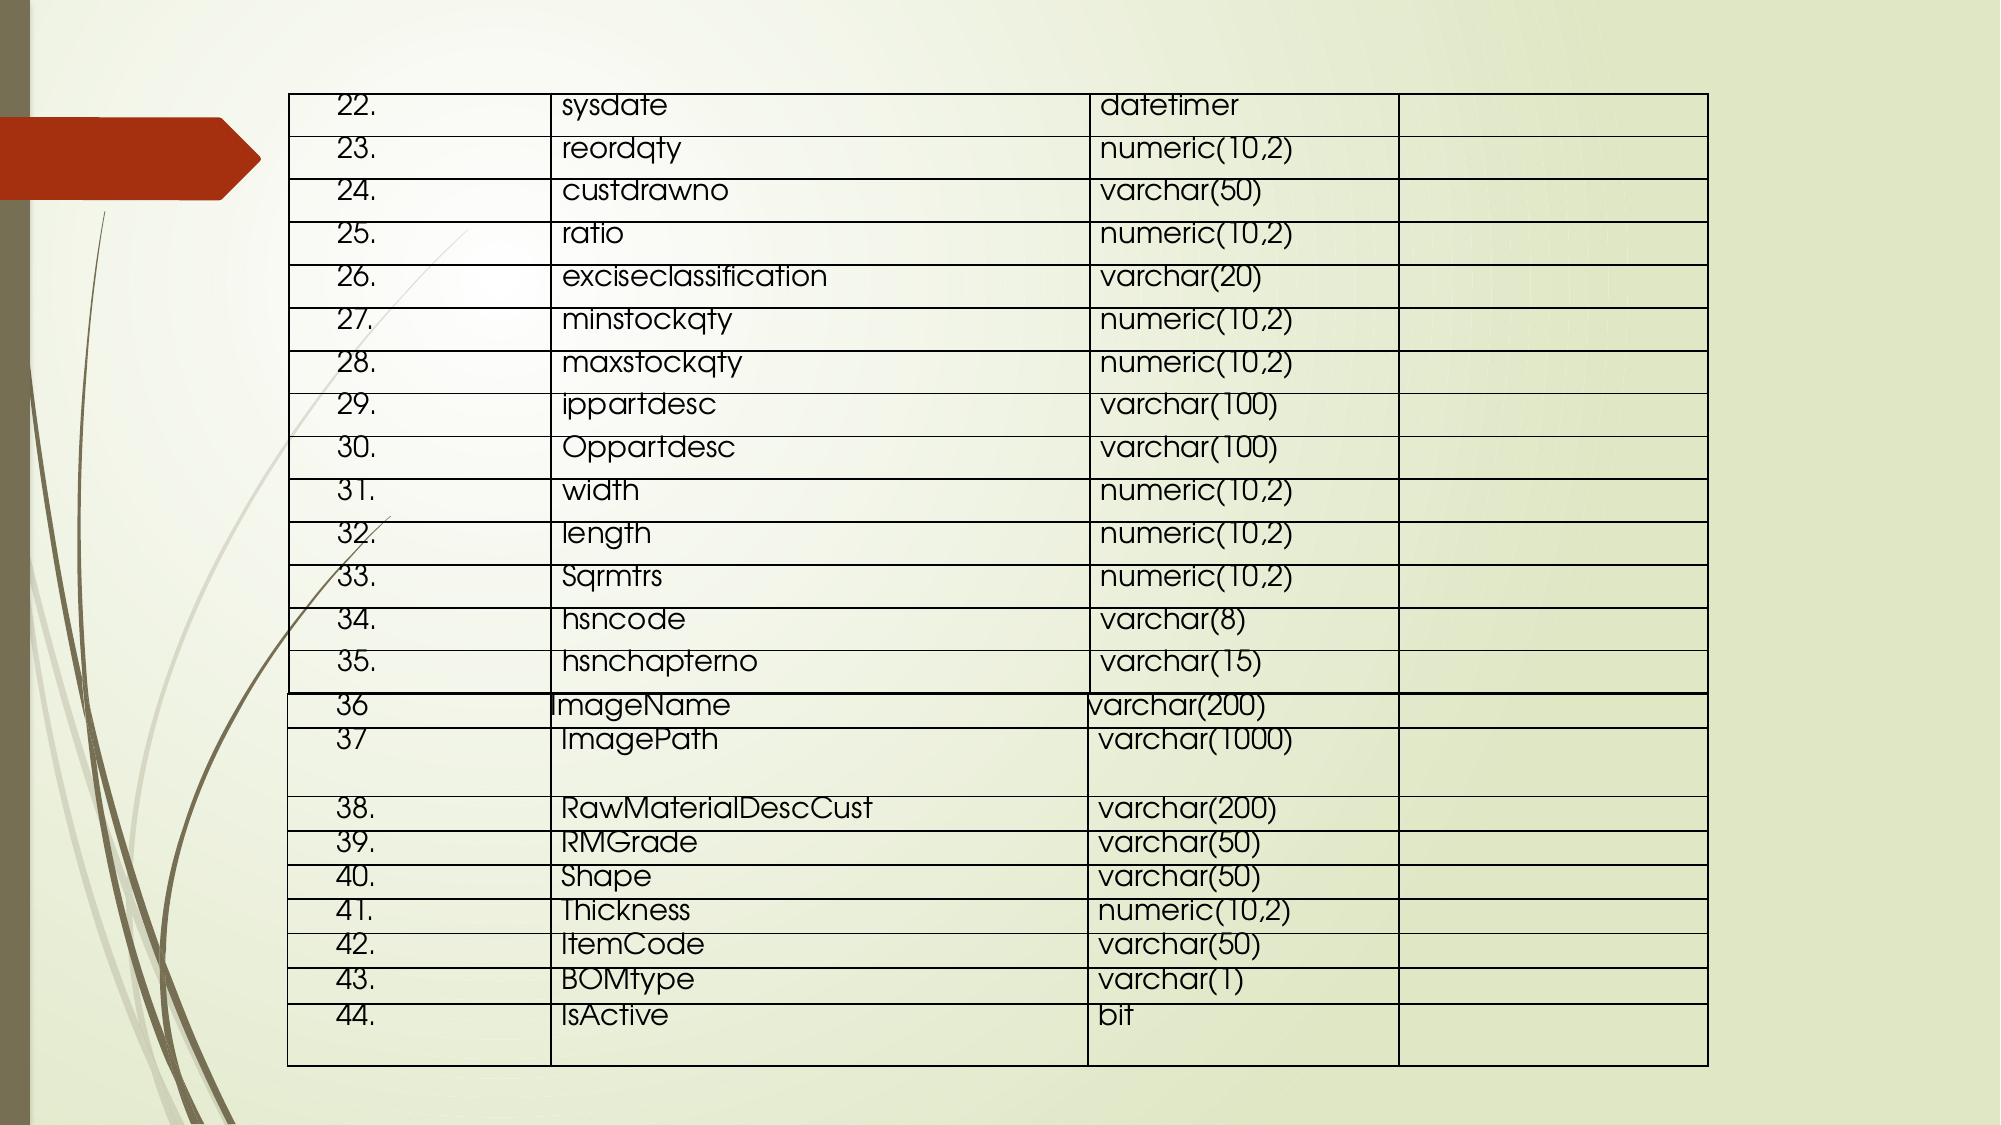

| 22. | sysdate | datetimer |  |
| --- | --- | --- | --- |
| 23. | reordqty | numeric(10,2) |  |
| 24. | custdrawno | varchar(50) |  |
| 25. | ratio | numeric(10,2) |  |
| 26. | exciseclassification | varchar(20) |  |
| 27. | minstockqty | numeric(10,2) |  |
| 28. | maxstockqty | numeric(10,2) |  |
| 29. | ippartdesc | varchar(100) |  |
| 30. | Oppartdesc | varchar(100) |  |
| 31. | width | numeric(10,2) |  |
| 32. | length | numeric(10,2) |  |
| 33. | Sqrmtrs | numeric(10,2) |  |
| 34. | hsncode | varchar(8) |  |
| 35. | hsnchapterno | varchar(15) |  |
| 36 | ImageName | varchar(200) |  |
| --- | --- | --- | --- |
| 37 | ImagePath | varchar(1000) |  |
| 38. | RawMaterialDescCust | varchar(200) |  |
| 39. | RMGrade | varchar(50) |  |
| 40. | Shape | varchar(50) |  |
| 41. | Thickness | numeric(10,2) |  |
| 42. | ItemCode | varchar(50) |  |
| 43. | BOMtype | varchar(1) |  |
| 44. | IsActive | bit |  |